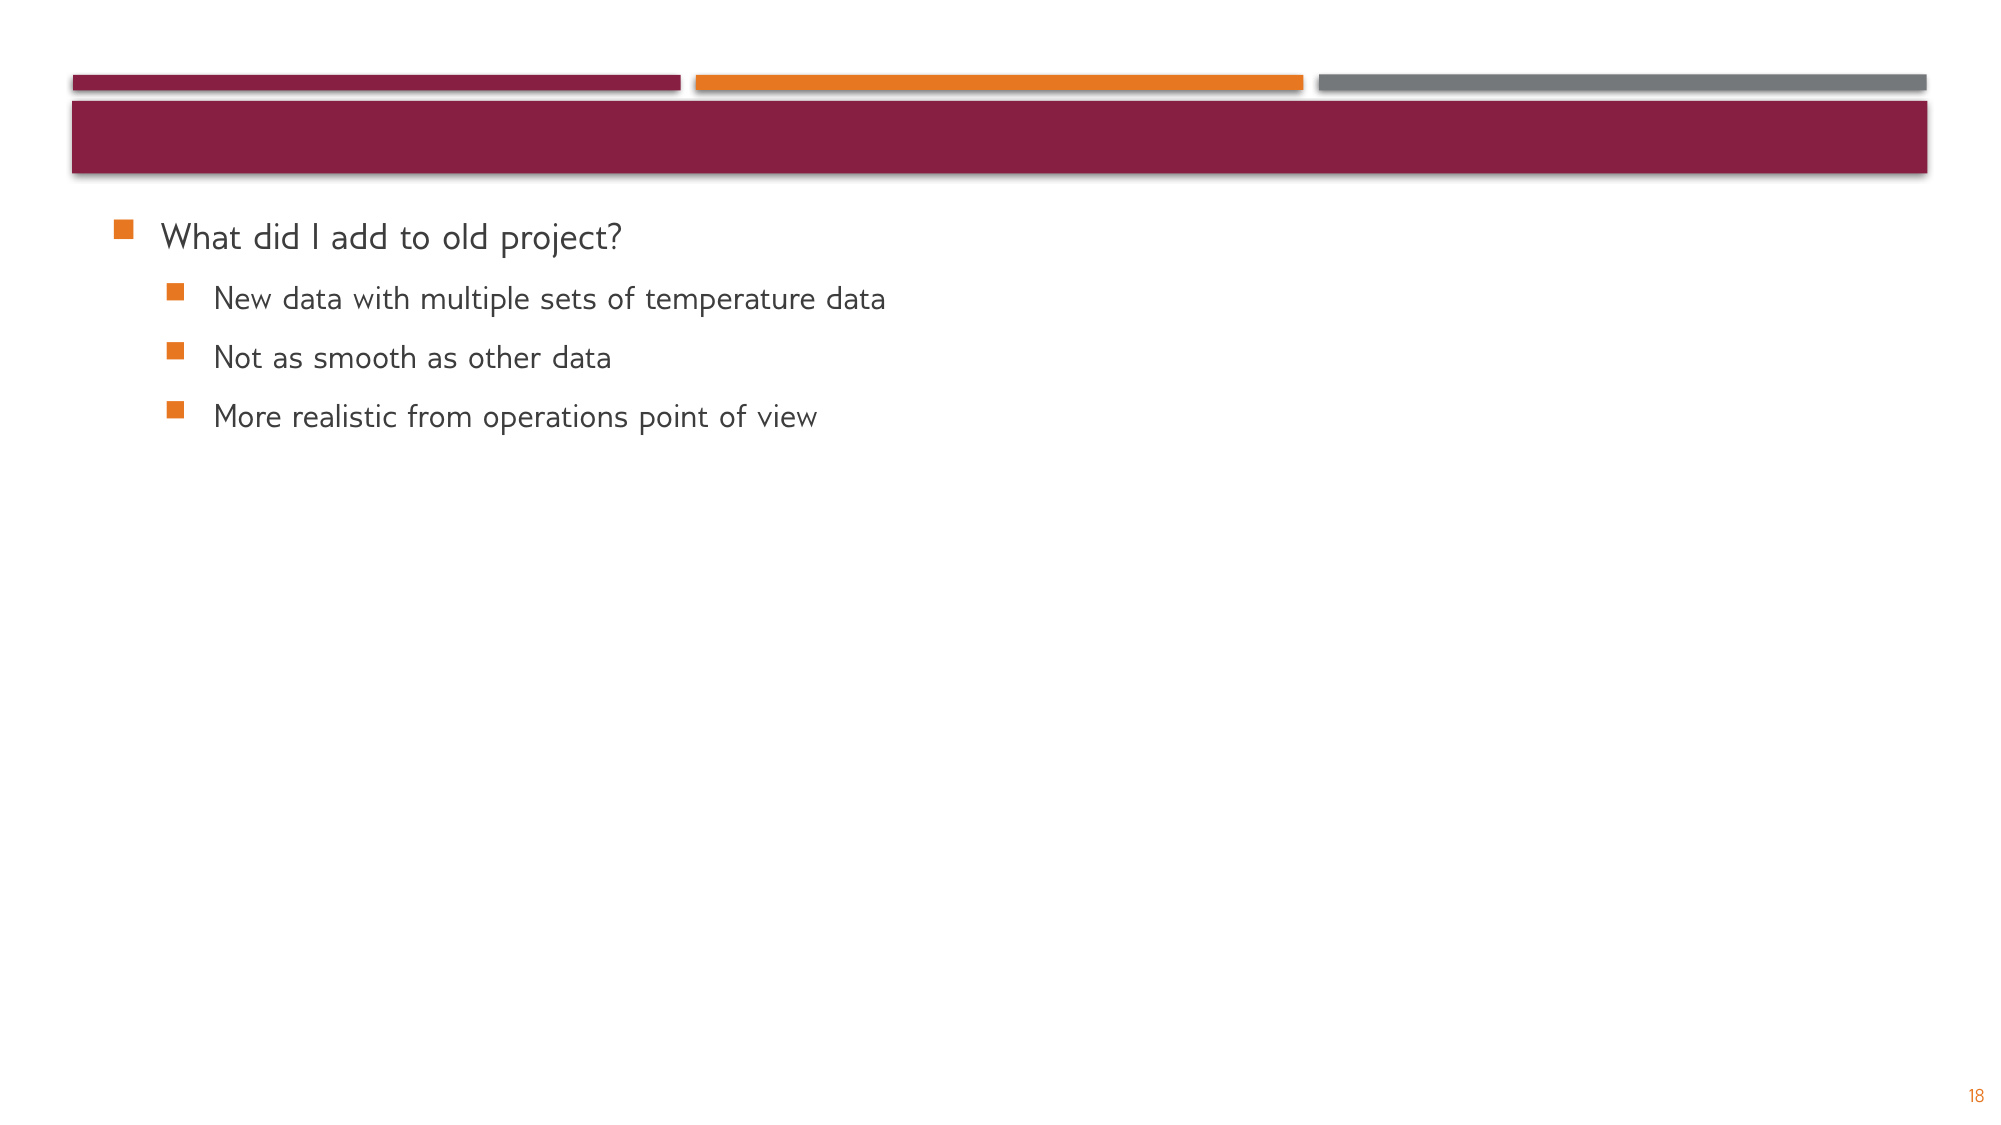

#
What did I add to old project?
New data with multiple sets of temperature data
Not as smooth as other data
More realistic from operations point of view
18